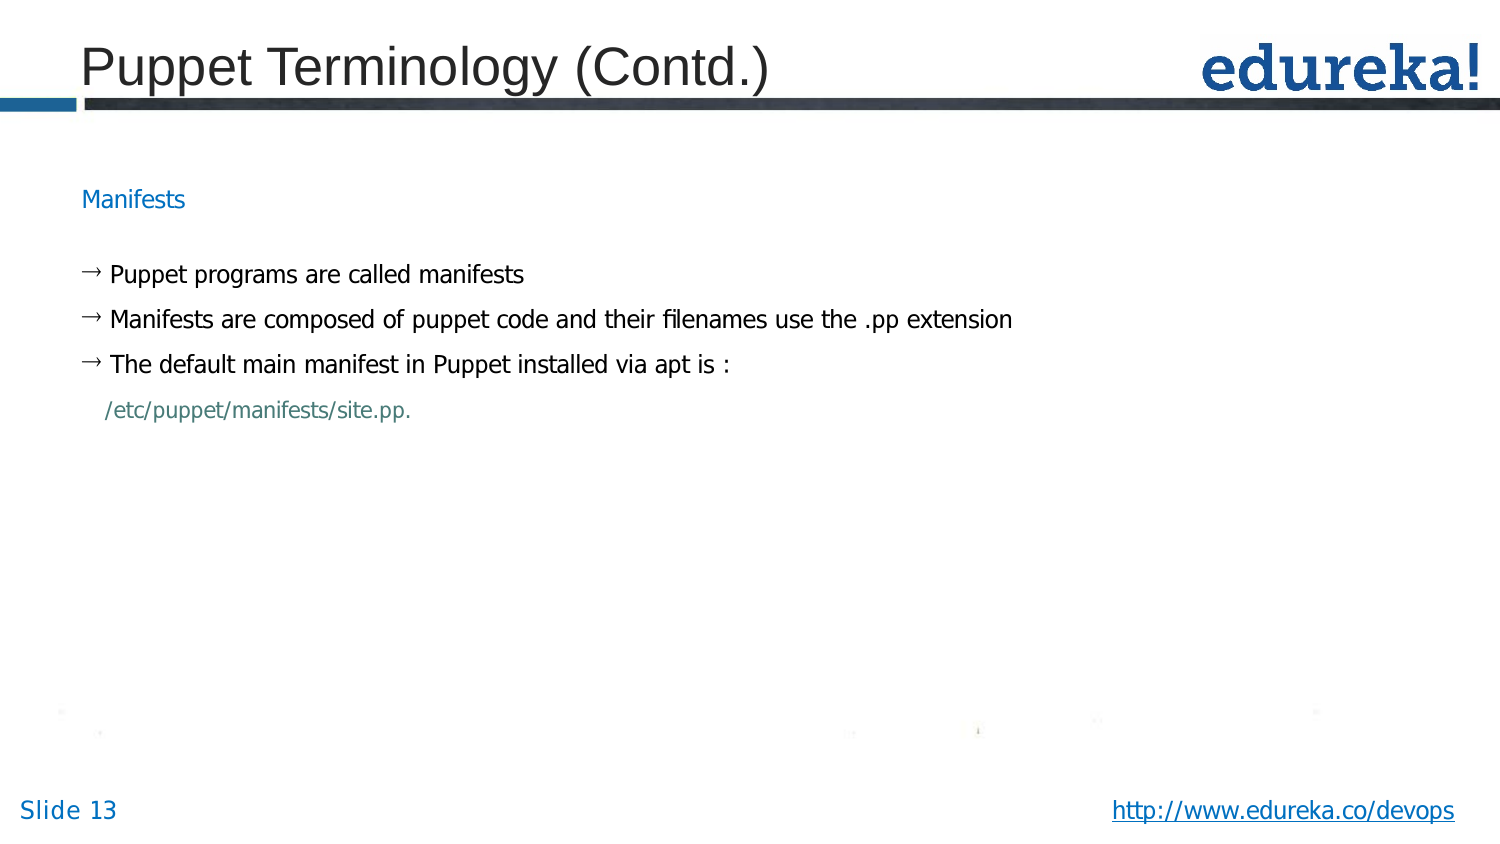

Puppet Terminology (Contd.)
Manifests

Puppet programs are called manifests
Manifests are composed of puppet code and their filenames use the .pp extension
The default main manifest in Puppet installed via apt is :
   /etc/puppet/manifests/site.pp.